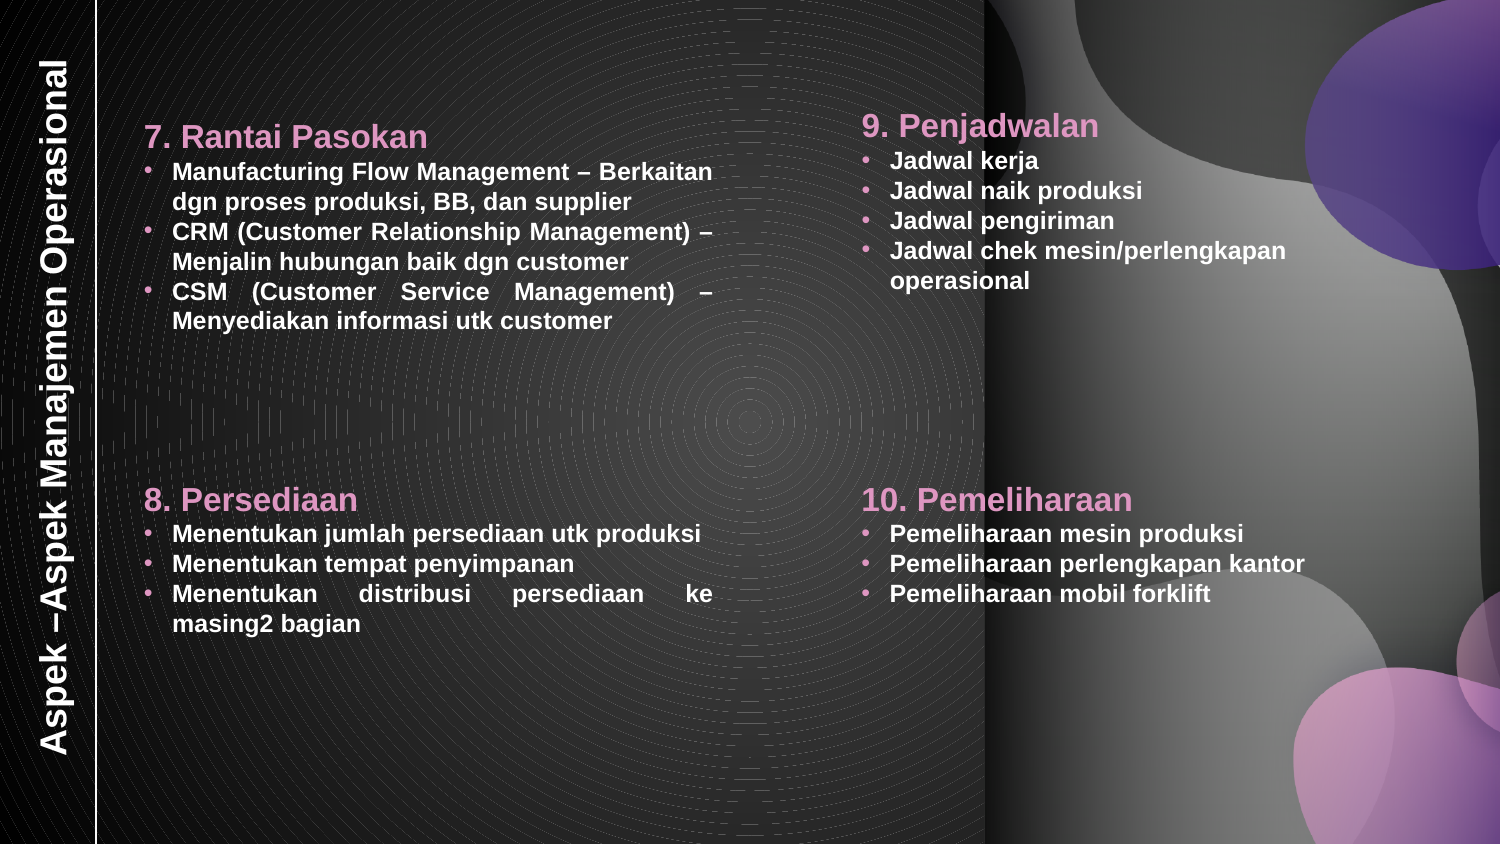

7. Rantai Pasokan
Manufacturing Flow Management – Berkaitan dgn proses produksi, BB, dan supplier
CRM (Customer Relationship Management) – Menjalin hubungan baik dgn customer
CSM (Customer Service Management) – Menyediakan informasi utk customer
9. Penjadwalan
Jadwal kerja
Jadwal naik produksi
Jadwal pengiriman
Jadwal chek mesin/perlengkapan  operasional

Aspek –Aspek Manajemen Operasional
10. Pemeliharaan
Pemeliharaan mesin produksi
Pemeliharaan perlengkapan kantor
Pemeliharaan mobil forklift

8. Persediaan
Menentukan jumlah persediaan utk produksi
Menentukan tempat penyimpanan
Menentukan distribusi persediaan ke masing2 bagian